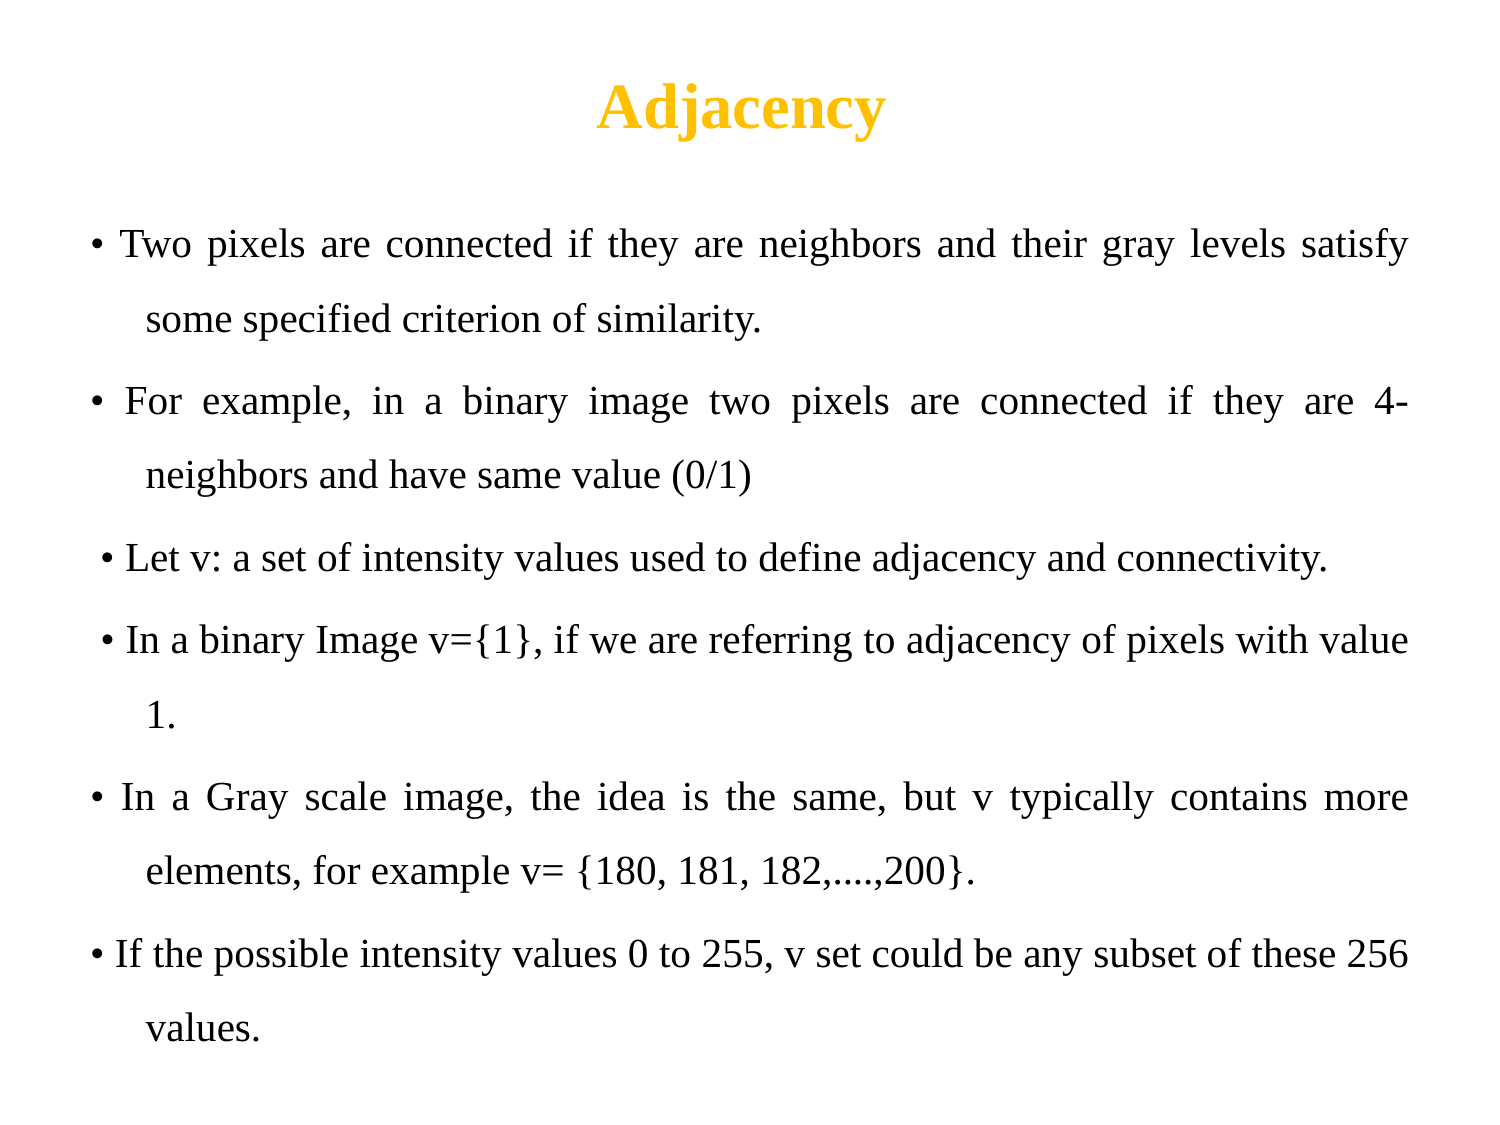

# Adjacency
• Two pixels are connected if they are neighbors and their gray levels satisfy some specified criterion of similarity.
• For example, in a binary image two pixels are connected if they are 4-neighbors and have same value (0/1)
 • Let v: a set of intensity values used to define adjacency and connectivity.
 • In a binary Image v={1}, if we are referring to adjacency of pixels with value 1.
• In a Gray scale image, the idea is the same, but v typically contains more elements, for example v= {180, 181, 182,....,200}.
• If the possible intensity values 0 to 255, v set could be any subset of these 256 values.